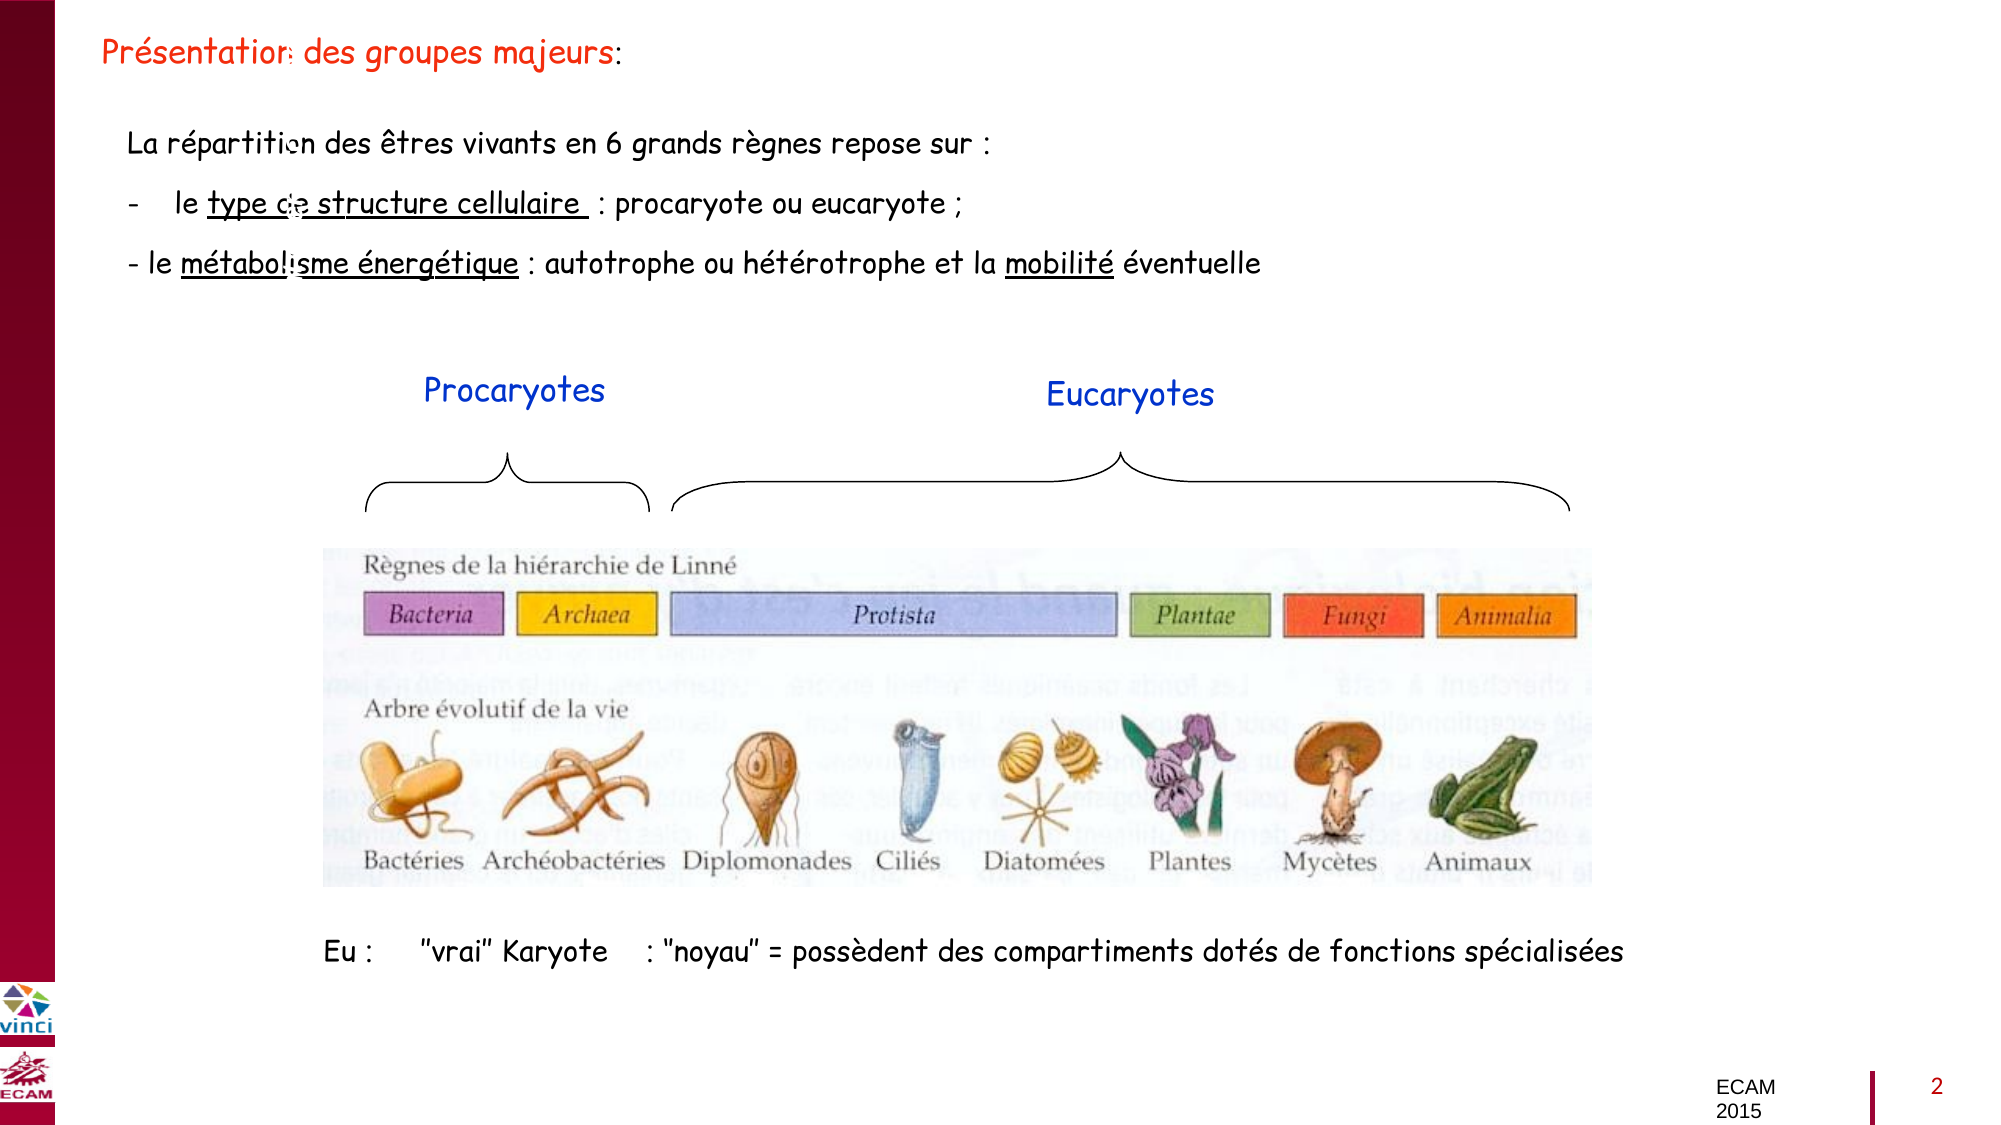

Présentation des groupes majeurs:
La répartition des êtres vivants en 6 grands règnes repose sur :
-
le type de structure cellulaire  : procaryote ou eucaryote ;

- le métabolisme énergétique : autotrophe ou hétérotrophe et la mobilité éventuelle

B2040-Chimie du vivant et environnement
Procaryotes
Eucaryotes

Eu :
’’vrai’’ Karyote
: ‘’noyau’’ = possèdent des compartiments dotés de fonctions spécialisées

2
ECAM 2015